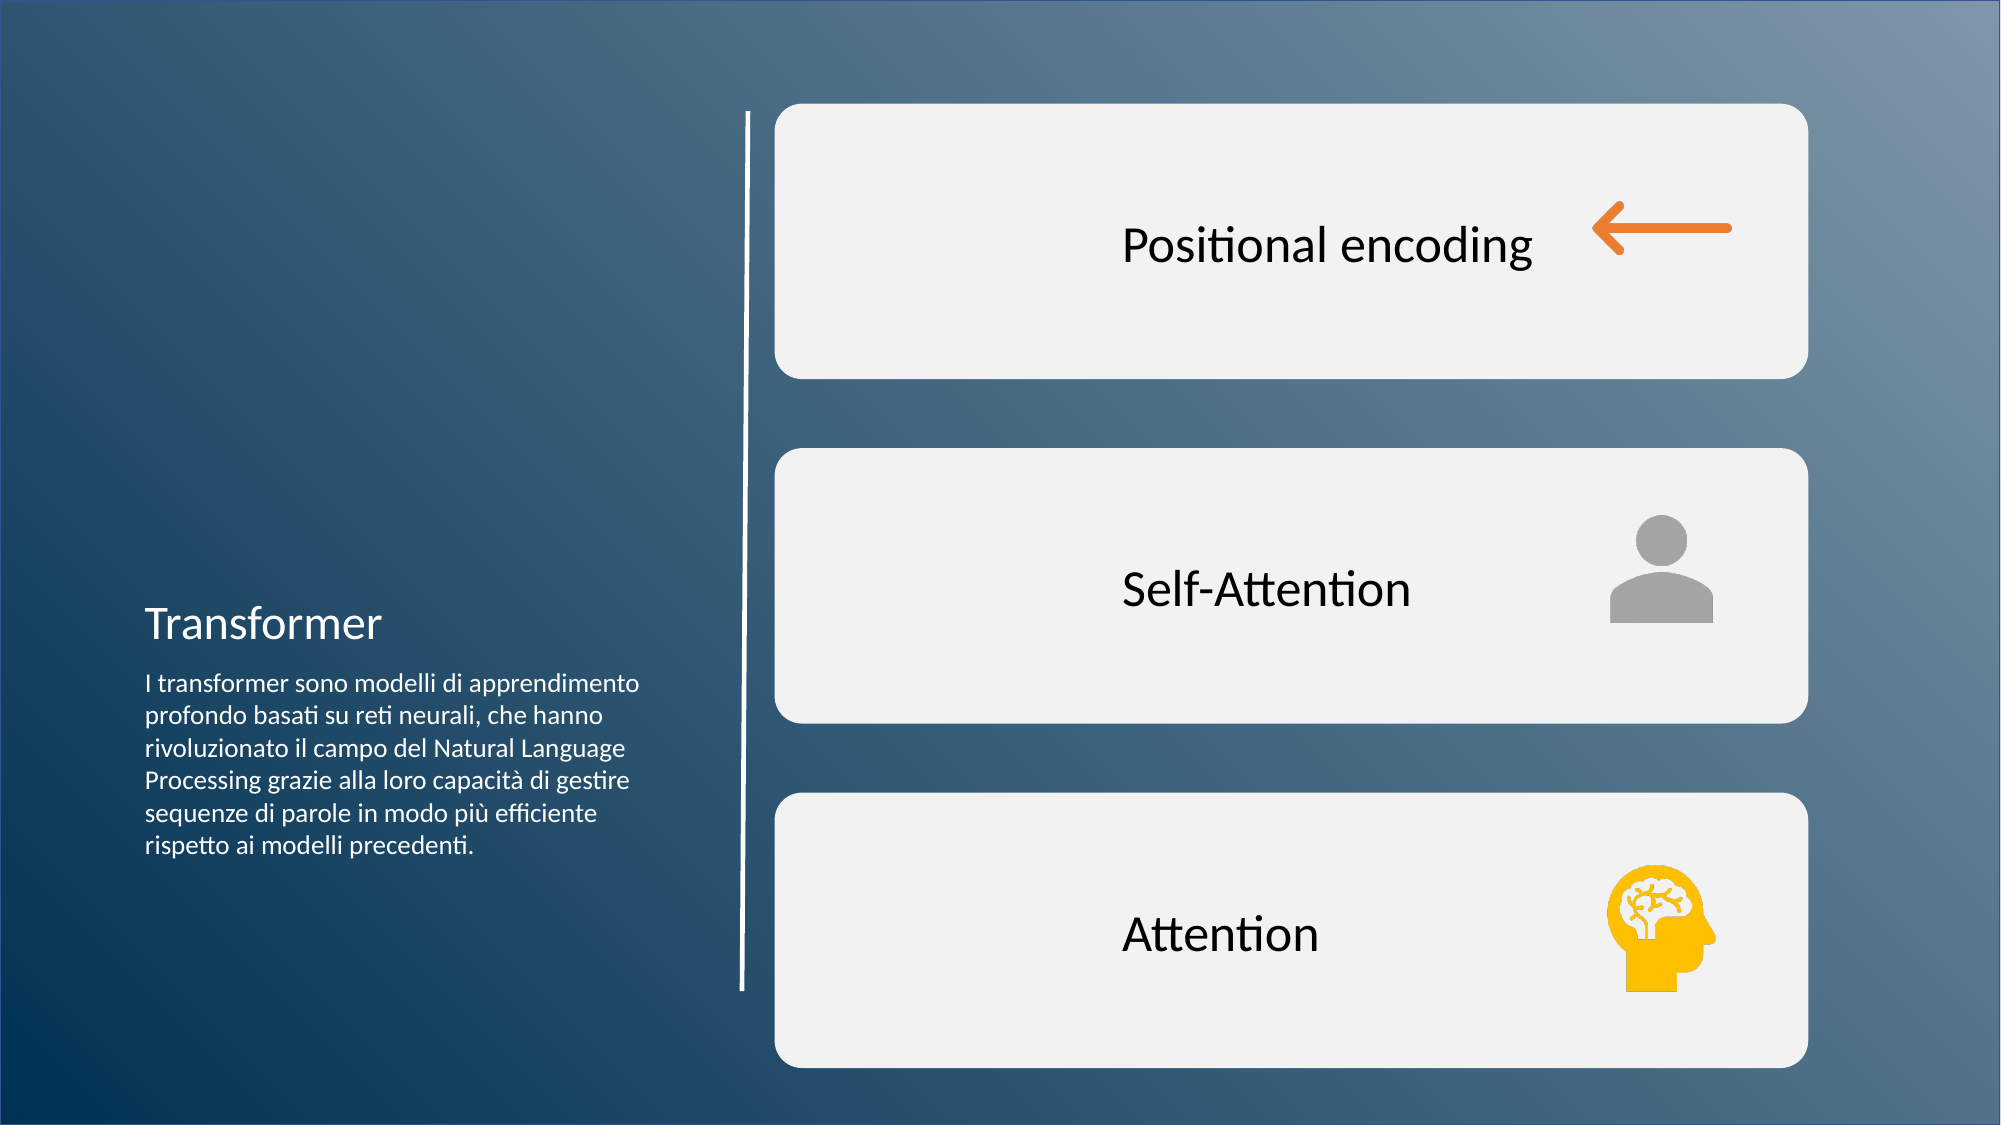

Positional encoding
Self-Attention
Attention
Transformer
I transformer sono modelli di apprendimento profondo basati su reti neurali, che hanno rivoluzionato il campo del Natural Language Processing grazie alla loro capacità di gestire sequenze di parole in modo più efficiente rispetto ai modelli precedenti.